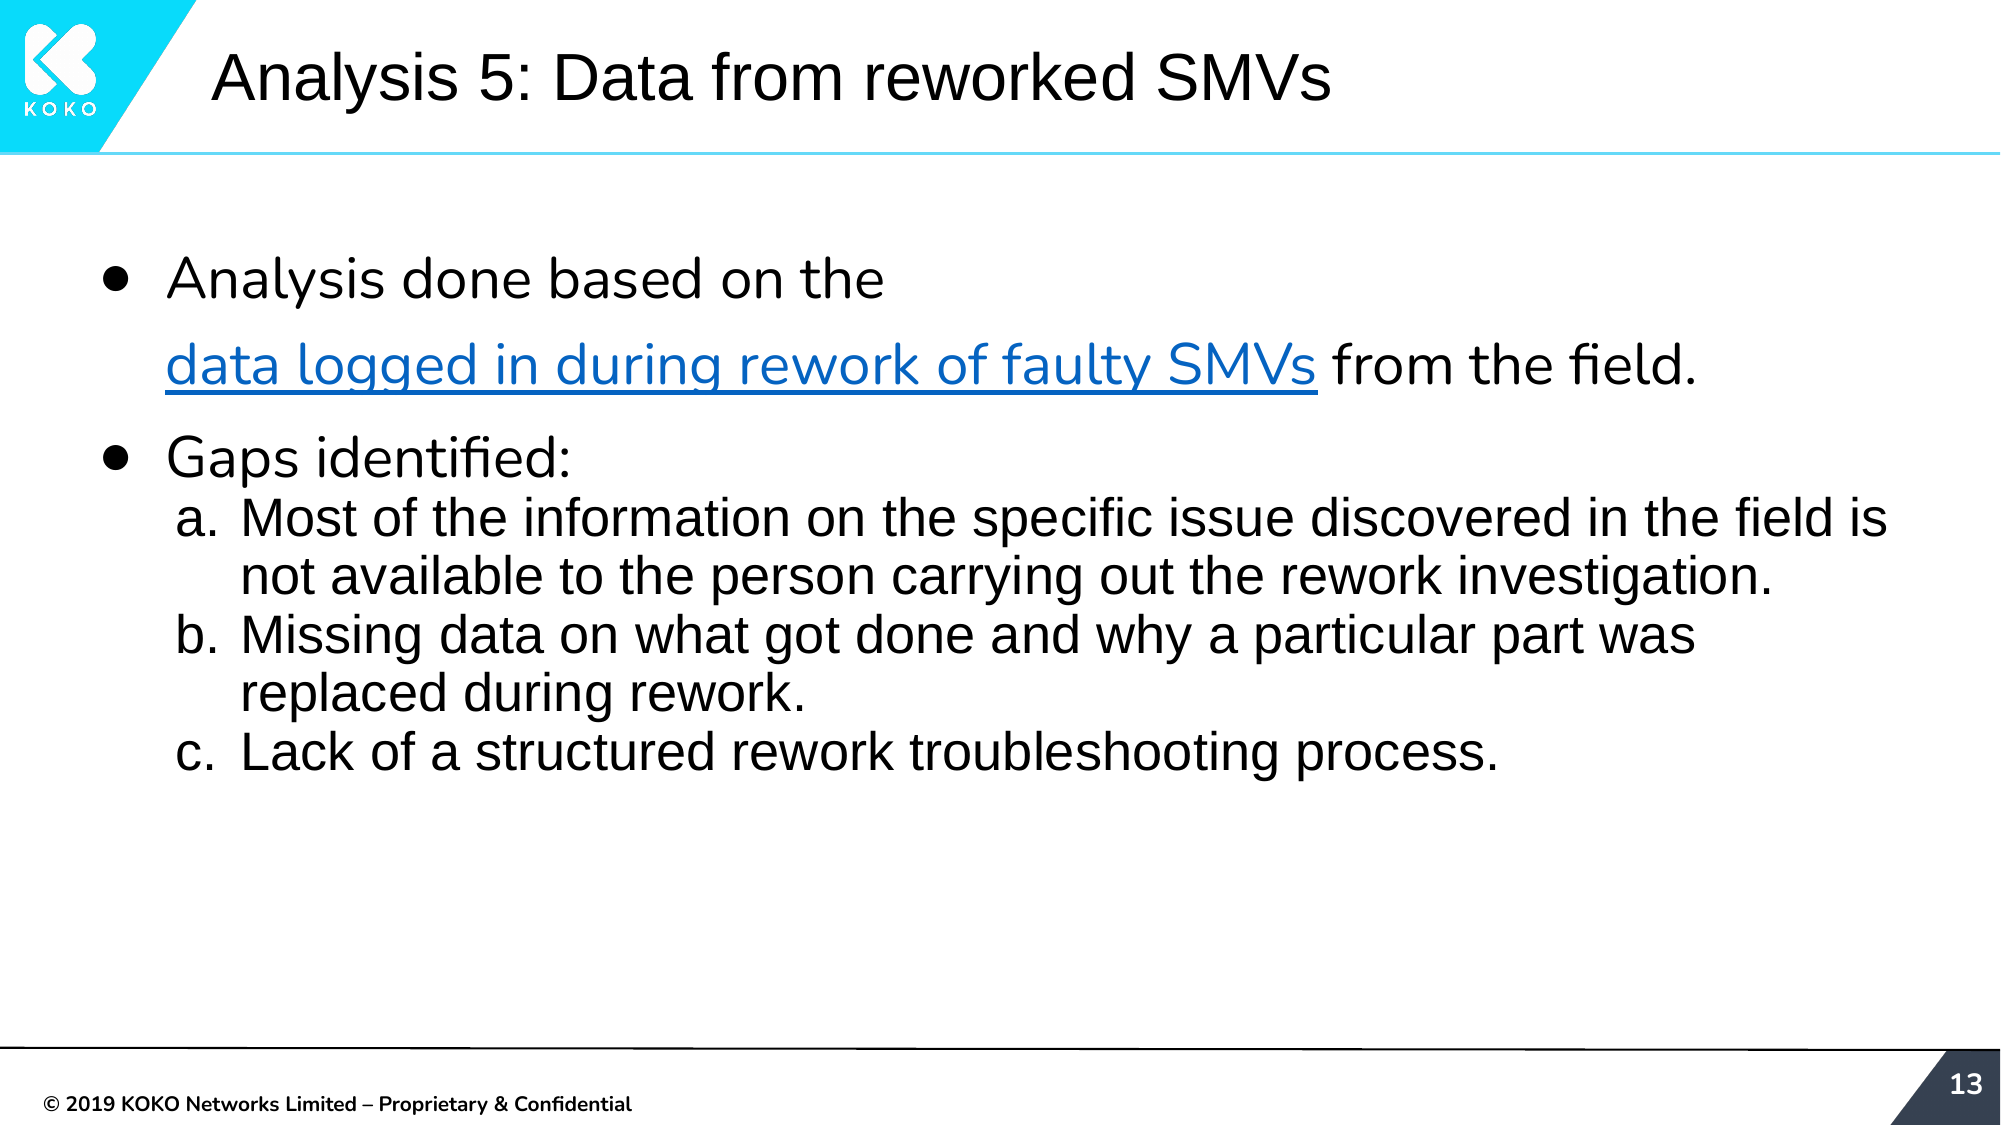

# Analysis 5: Data from reworked SMVs
Analysis done based on the data logged in during rework of faulty SMVs from the field.
Gaps identified:
Most of the information on the specific issue discovered in the field is not available to the person carrying out the rework investigation.
Missing data on what got done and why a particular part was replaced during rework.
Lack of a structured rework troubleshooting process.
13